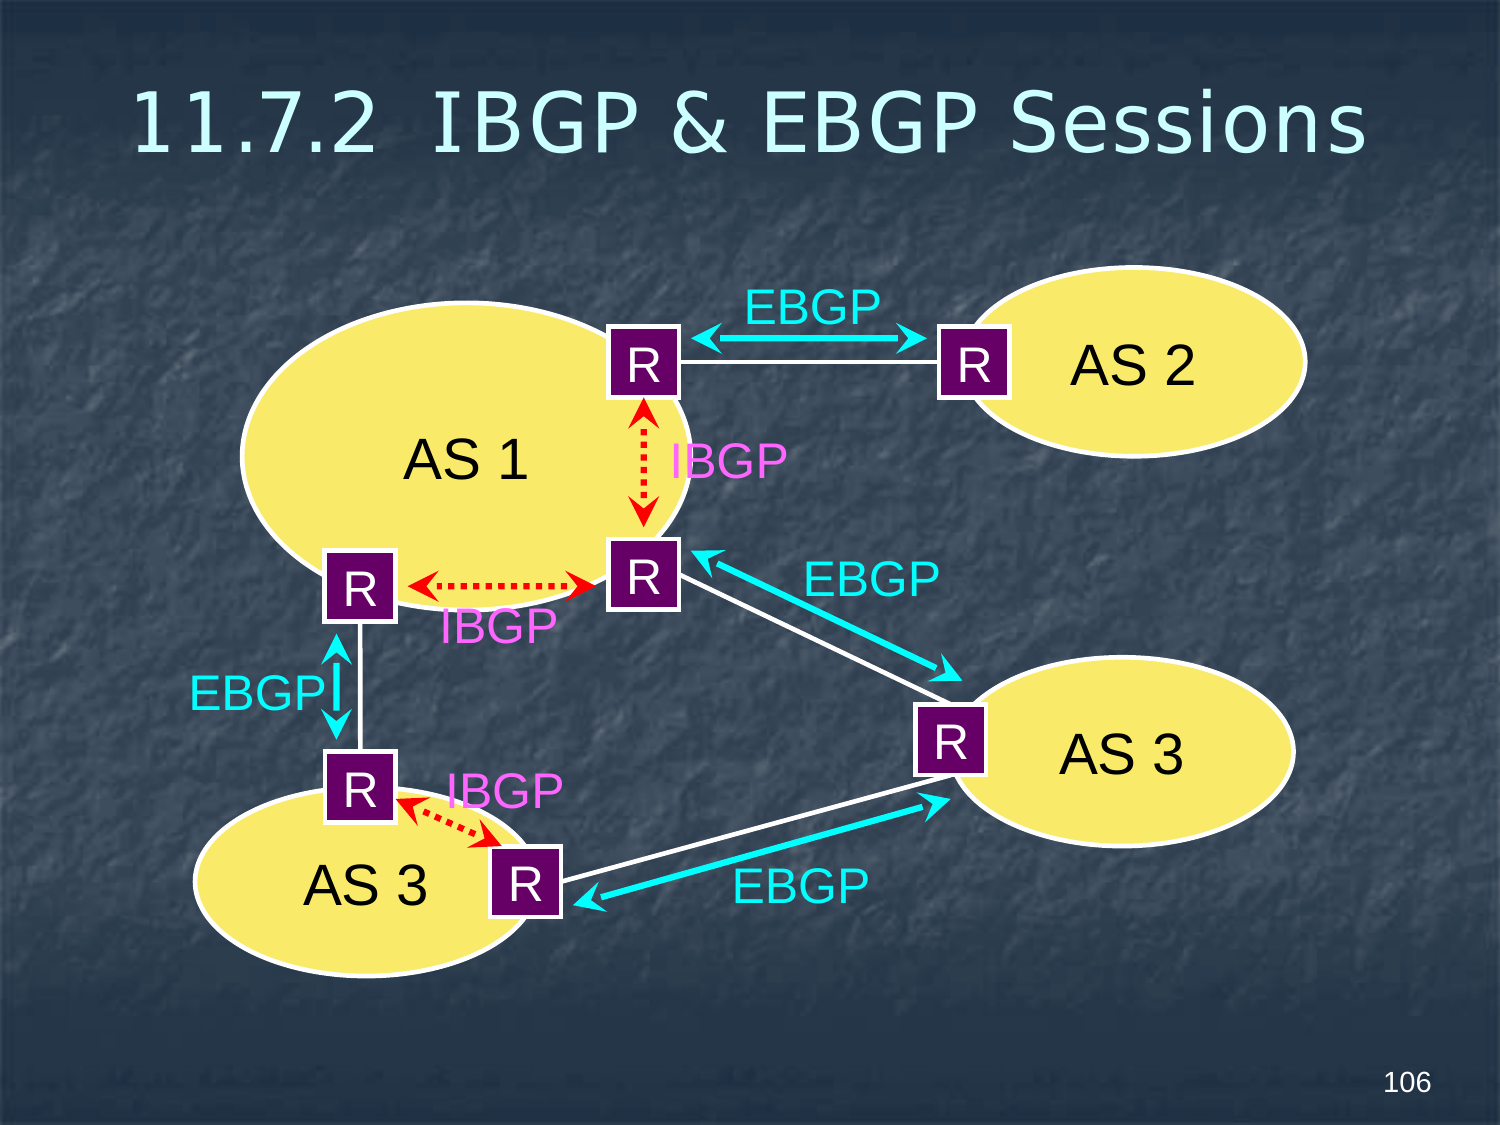

# 11.7.2  IBGP & EBGP Sessions
EBGP
AS 2
AS 1
R
R

IBGP
R
EBGP
R

IBGP

EBGP
AS 3
R
IBGP
R
AS 3

EBGP
R
106